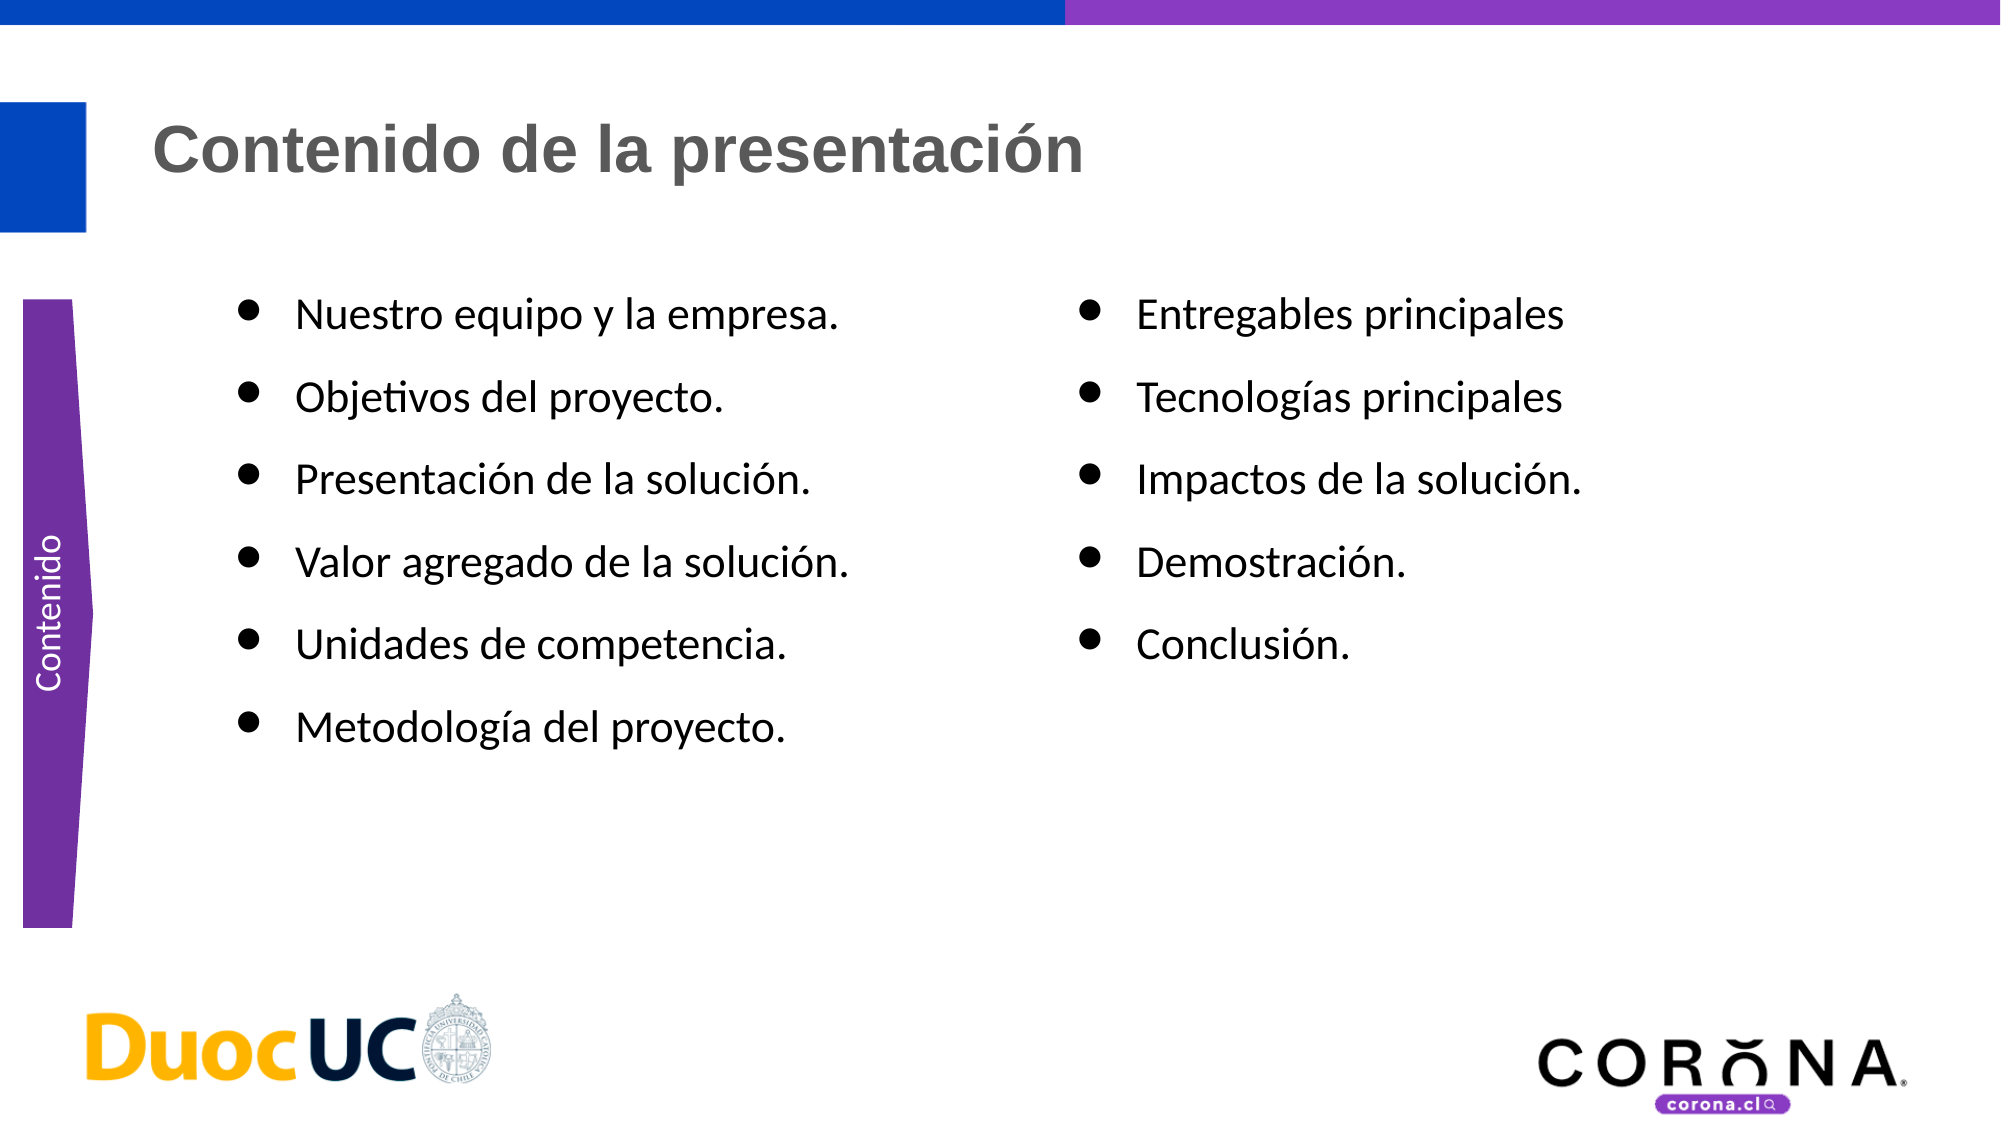

# Contenido de la presentación

Nuestro equipo y la empresa.
Objetivos del proyecto.
Presentación de la solución.
Valor agregado de la solución.
Unidades de competencia.
Metodología del proyecto.

Entregables principales
Tecnologías principales
Impactos de la solución.
Demostración.
Conclusión.

Contenido
Propósito
2